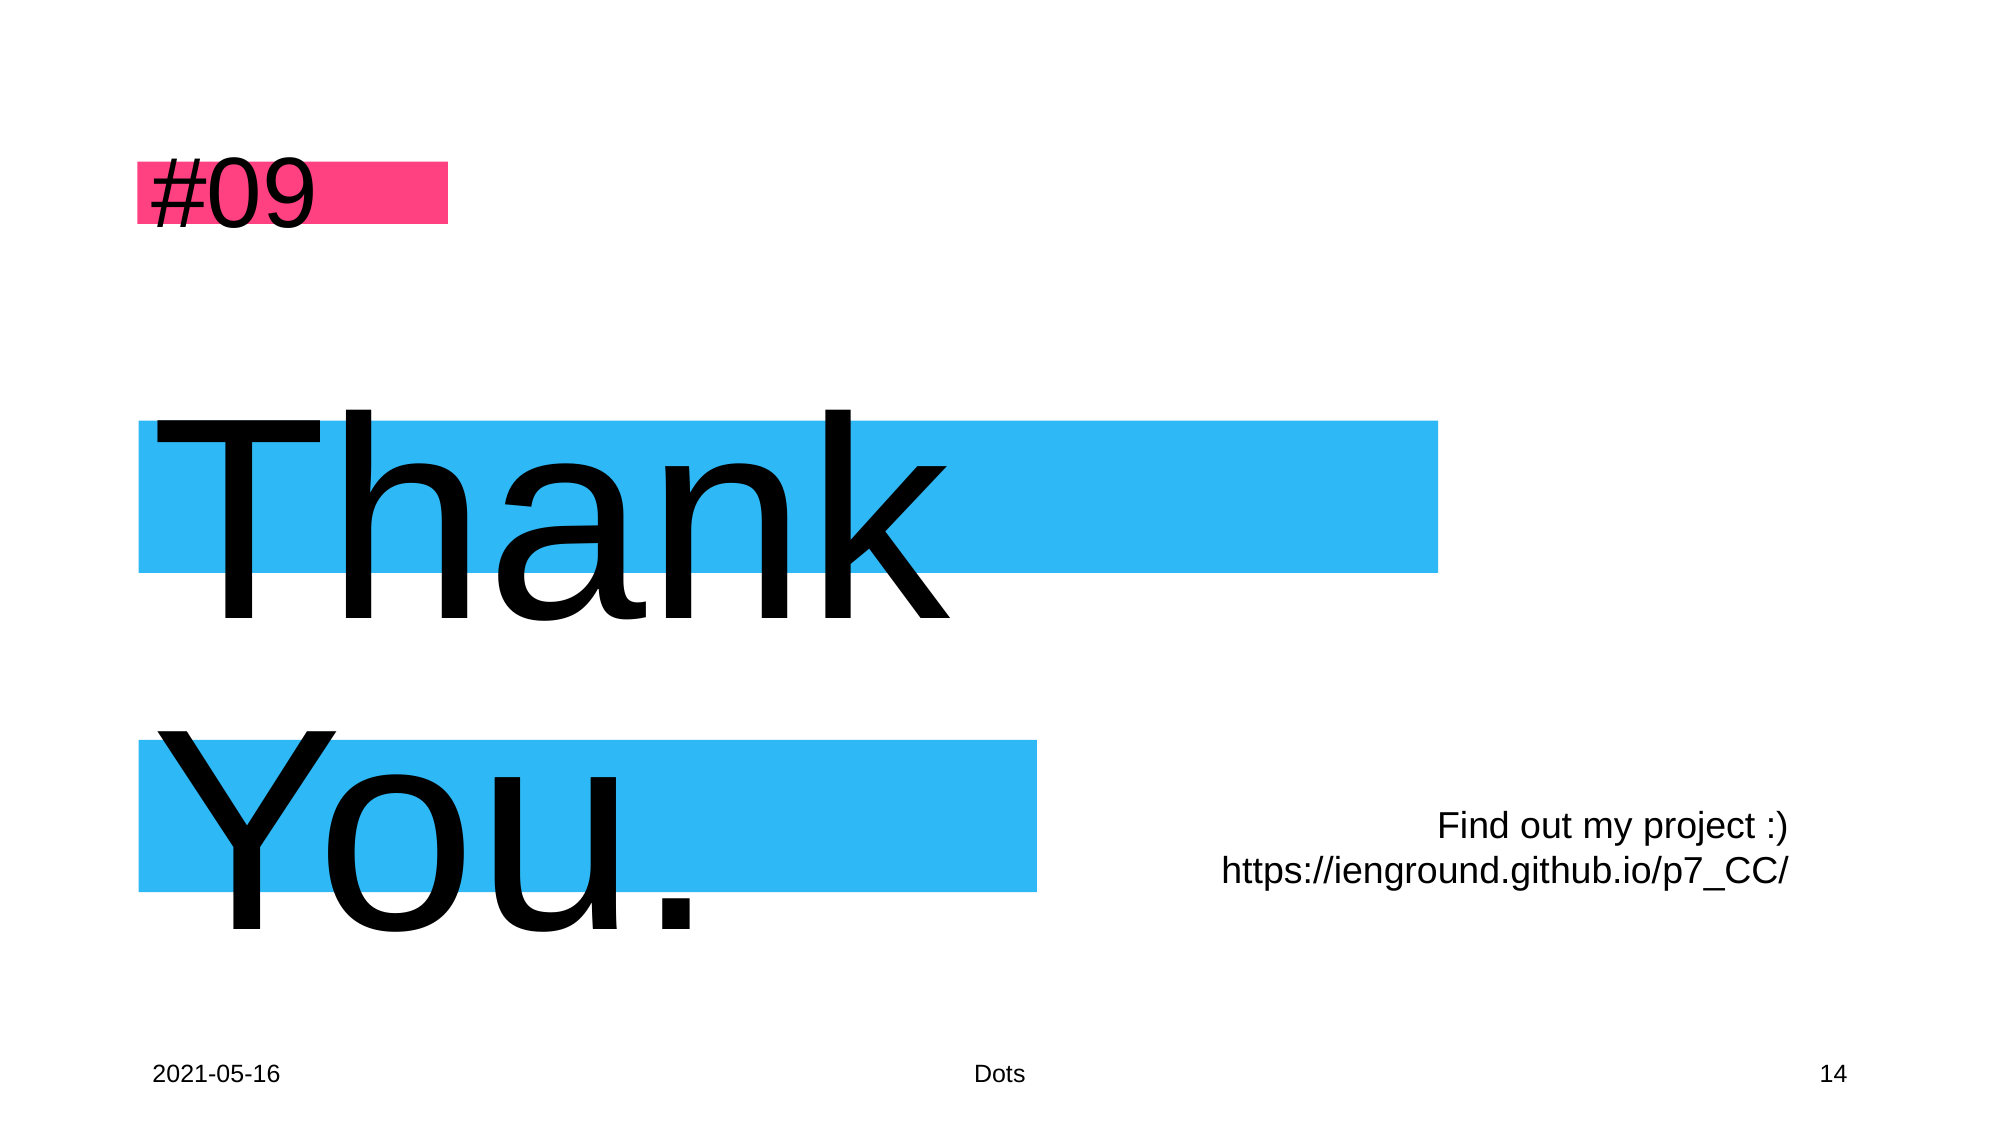

#09

# Thank You.

Find out my project :)
https://ienground.github.io/p7_CC/

2021-05-16
Dots
14